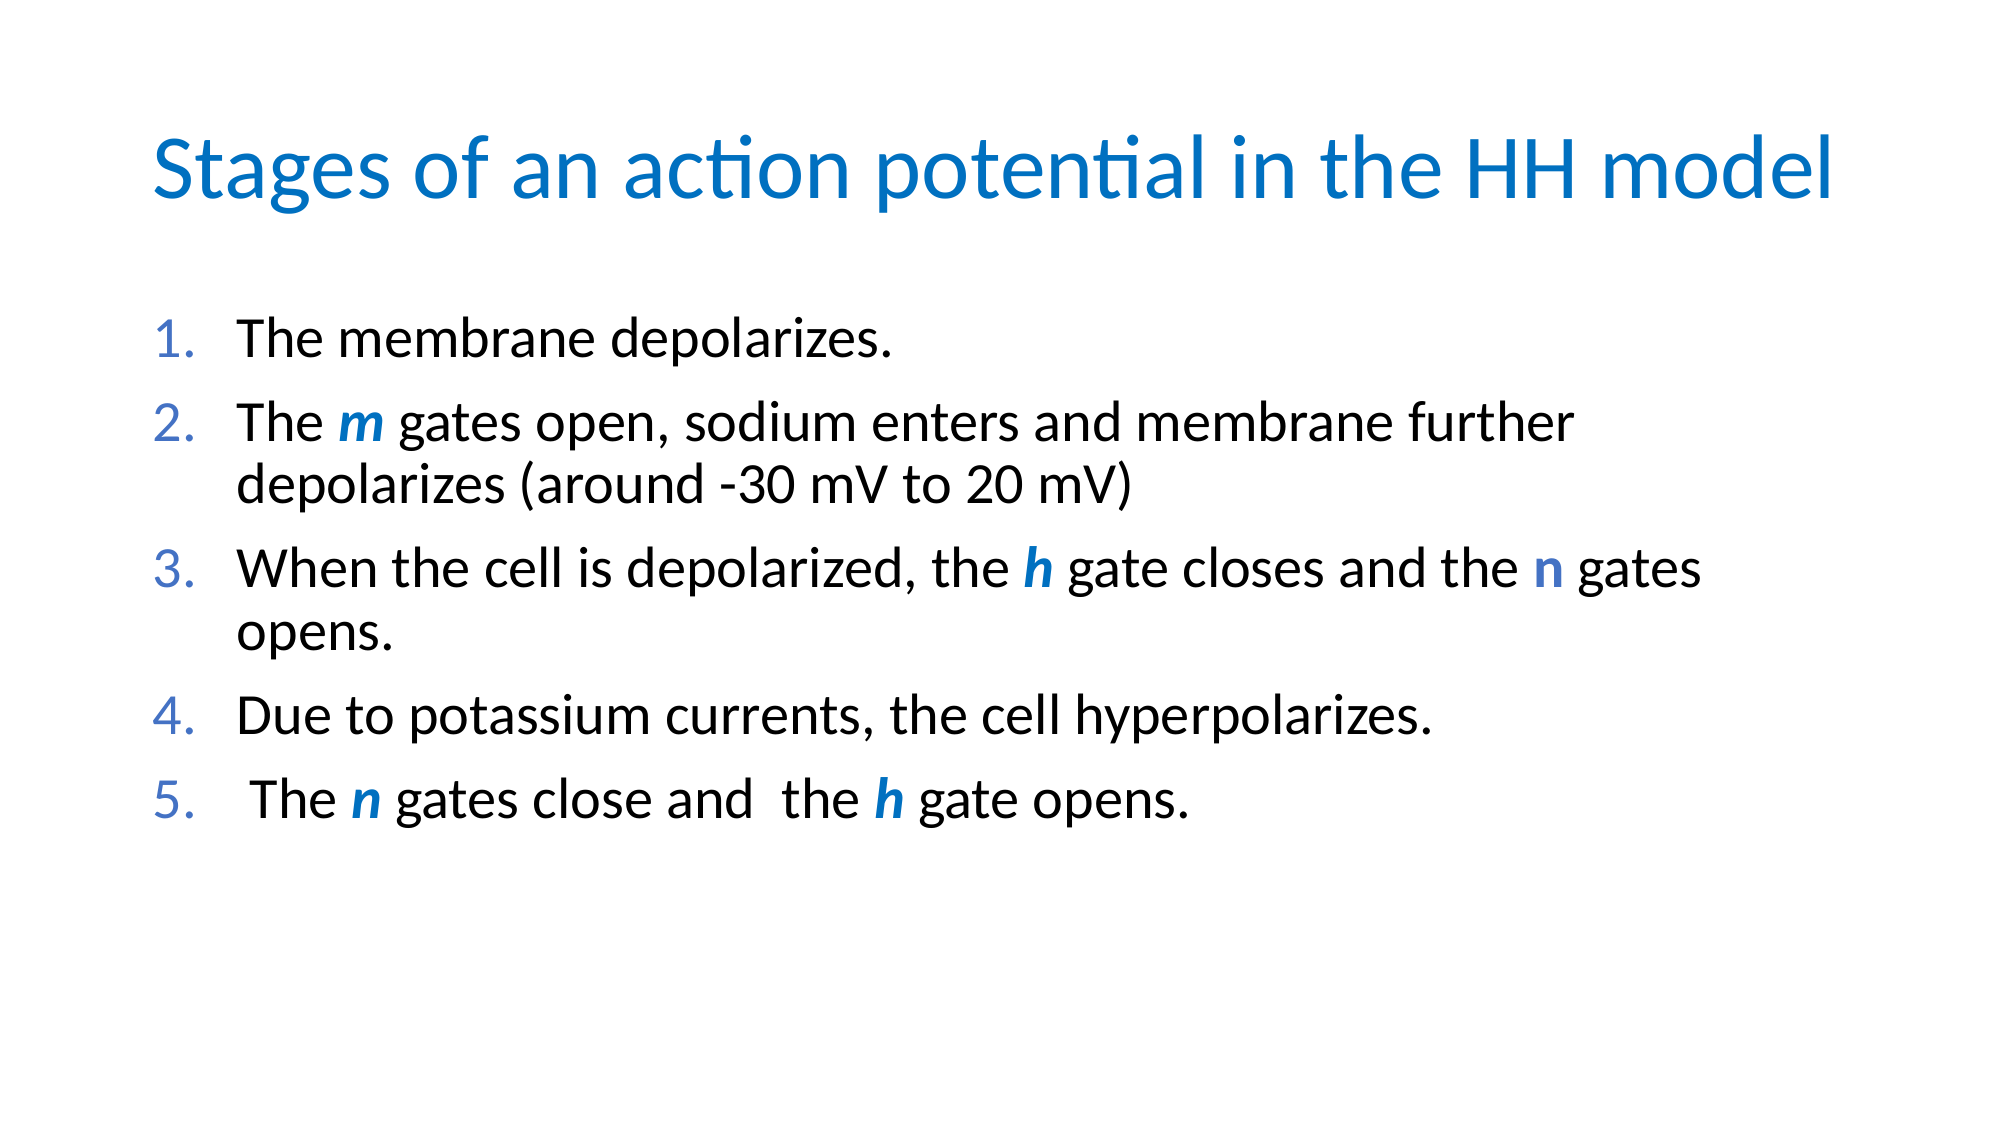

# Stages of an action potential in the HH model
The membrane depolarizes.
The m gates open, sodium enters and membrane further depolarizes (around -30 mV to 20 mV)
When the cell is depolarized, the h gate closes and the n gates opens.
Due to potassium currents, the cell hyperpolarizes.
 The n gates close and  the h gate opens.